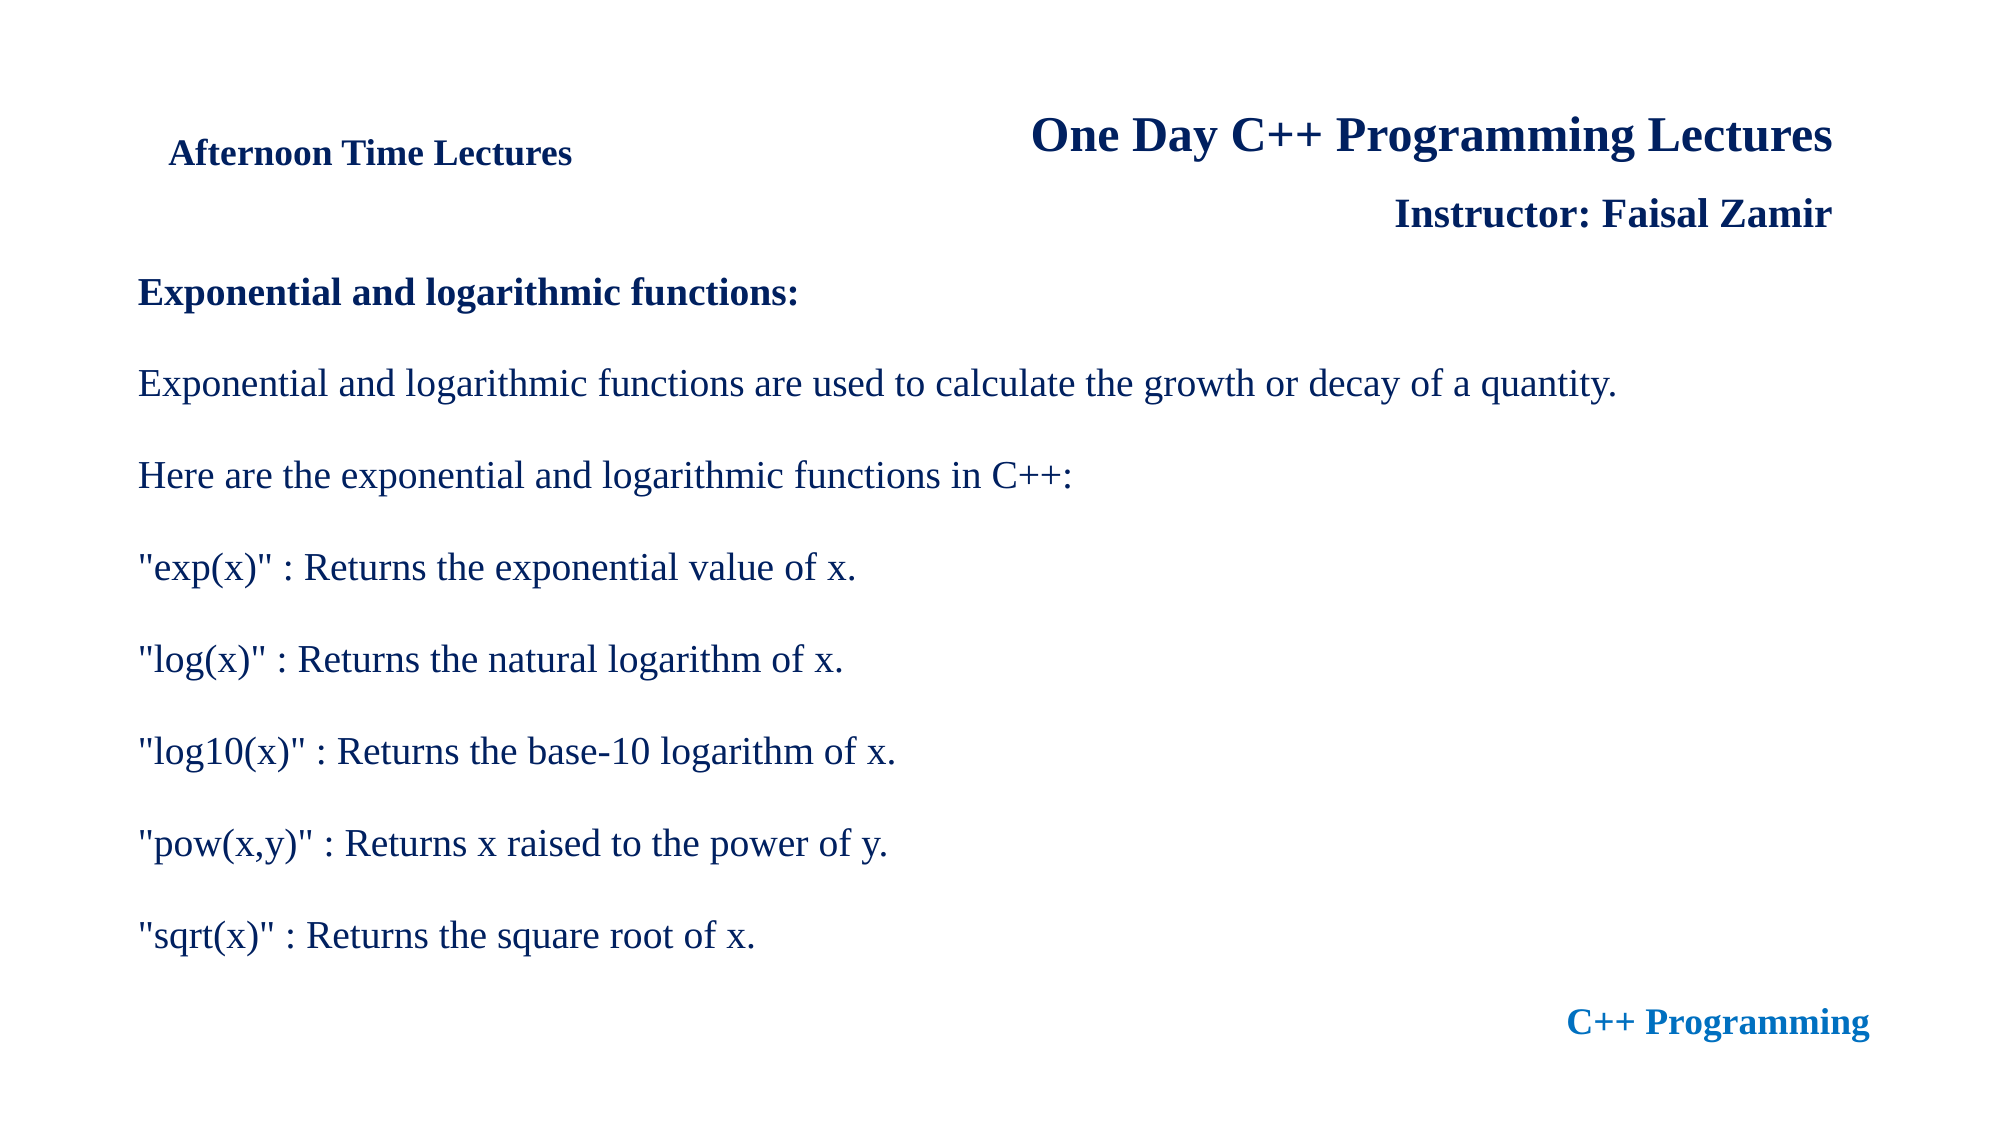

One Day C++ Programming Lectures
Instructor: Faisal Zamir
Afternoon Time Lectures
Exponential and logarithmic functions:
Exponential and logarithmic functions are used to calculate the growth or decay of a quantity.
Here are the exponential and logarithmic functions in C++:
"exp(x)" : Returns the exponential value of x.
"log(x)" : Returns the natural logarithm of x.
"log10(x)" : Returns the base-10 logarithm of x.
"pow(x,y)" : Returns x raised to the power of y.
"sqrt(x)" : Returns the square root of x.
C++ Programming